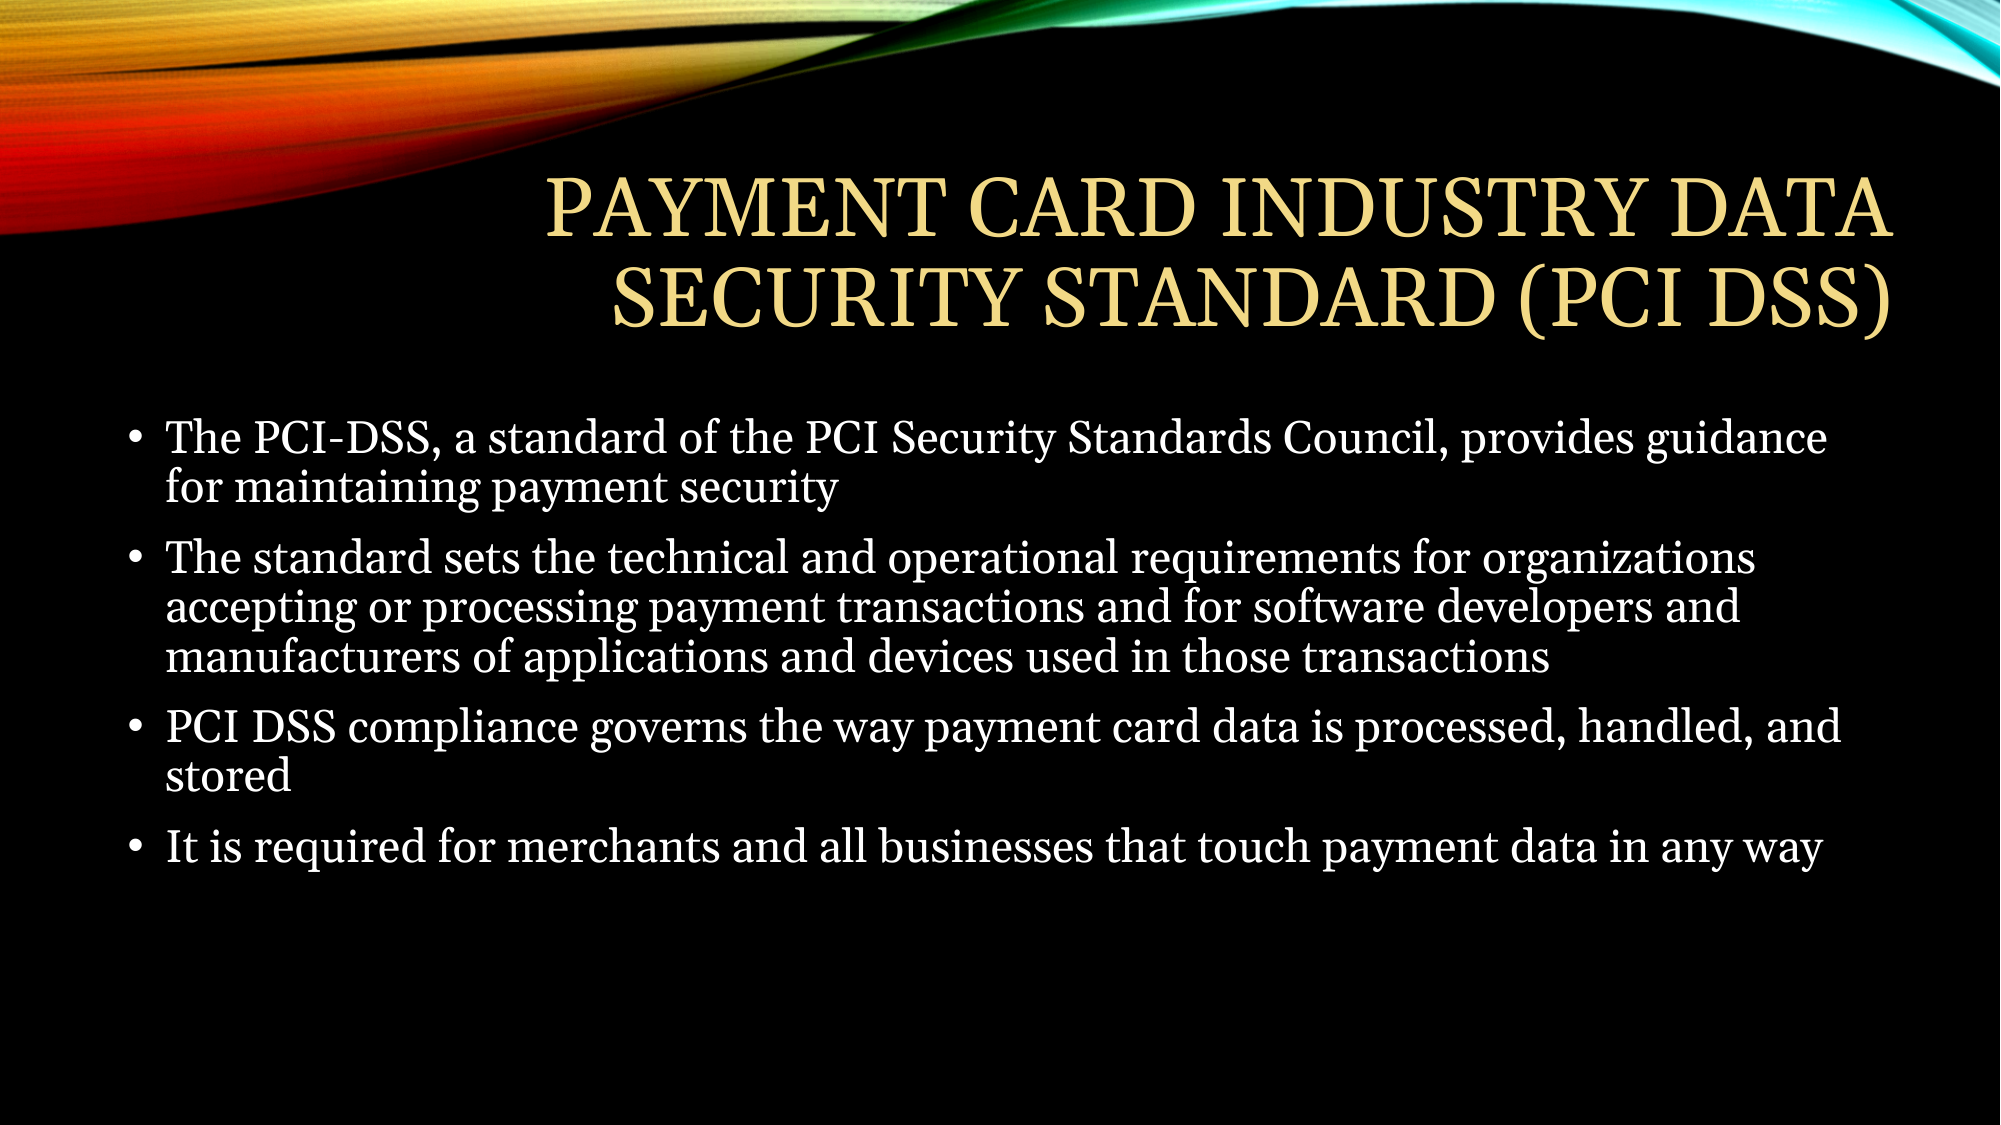

# Payment card industry data security standard (pci Dss)
The PCI-DSS, a standard of the PCI Security Standards Council, provides guidance for maintaining payment security
The standard sets the technical and operational requirements for organizations accepting or processing payment transactions and for software developers and manufacturers of applications and devices used in those transactions
PCI DSS compliance governs the way payment card data is processed, handled, and stored
It is required for merchants and all businesses that touch payment data in any way